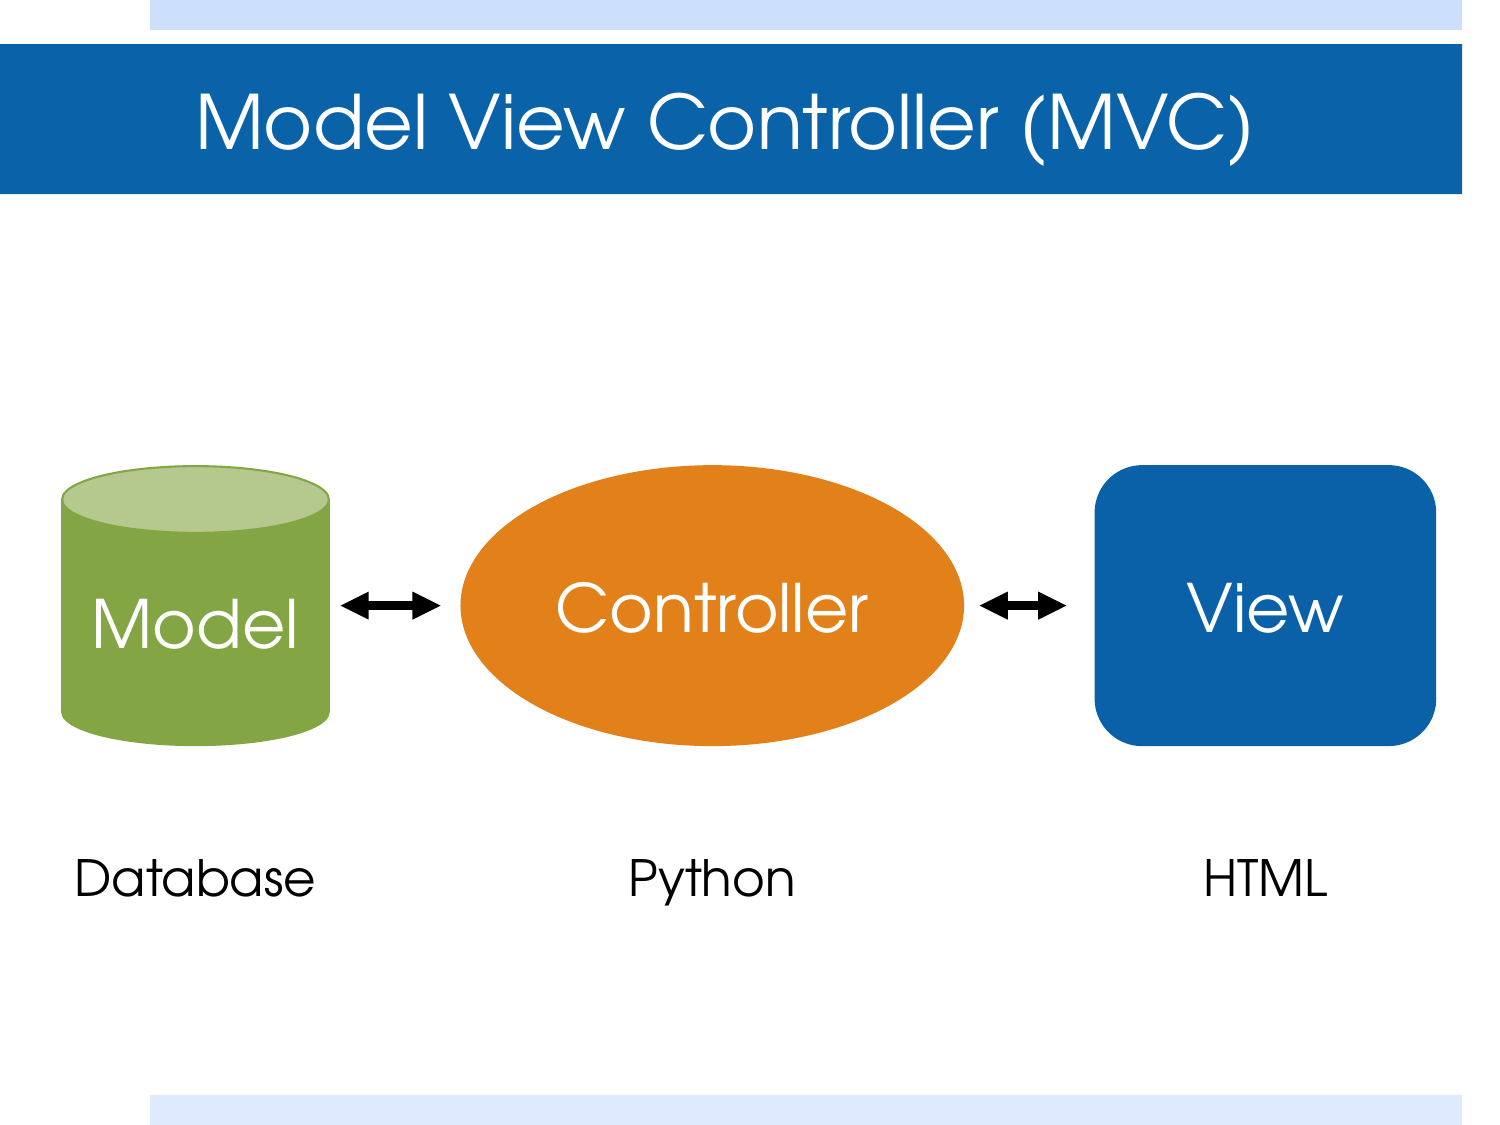

# Model View Controller (MVC)
Model
Controller
View
HTML
Database
Python